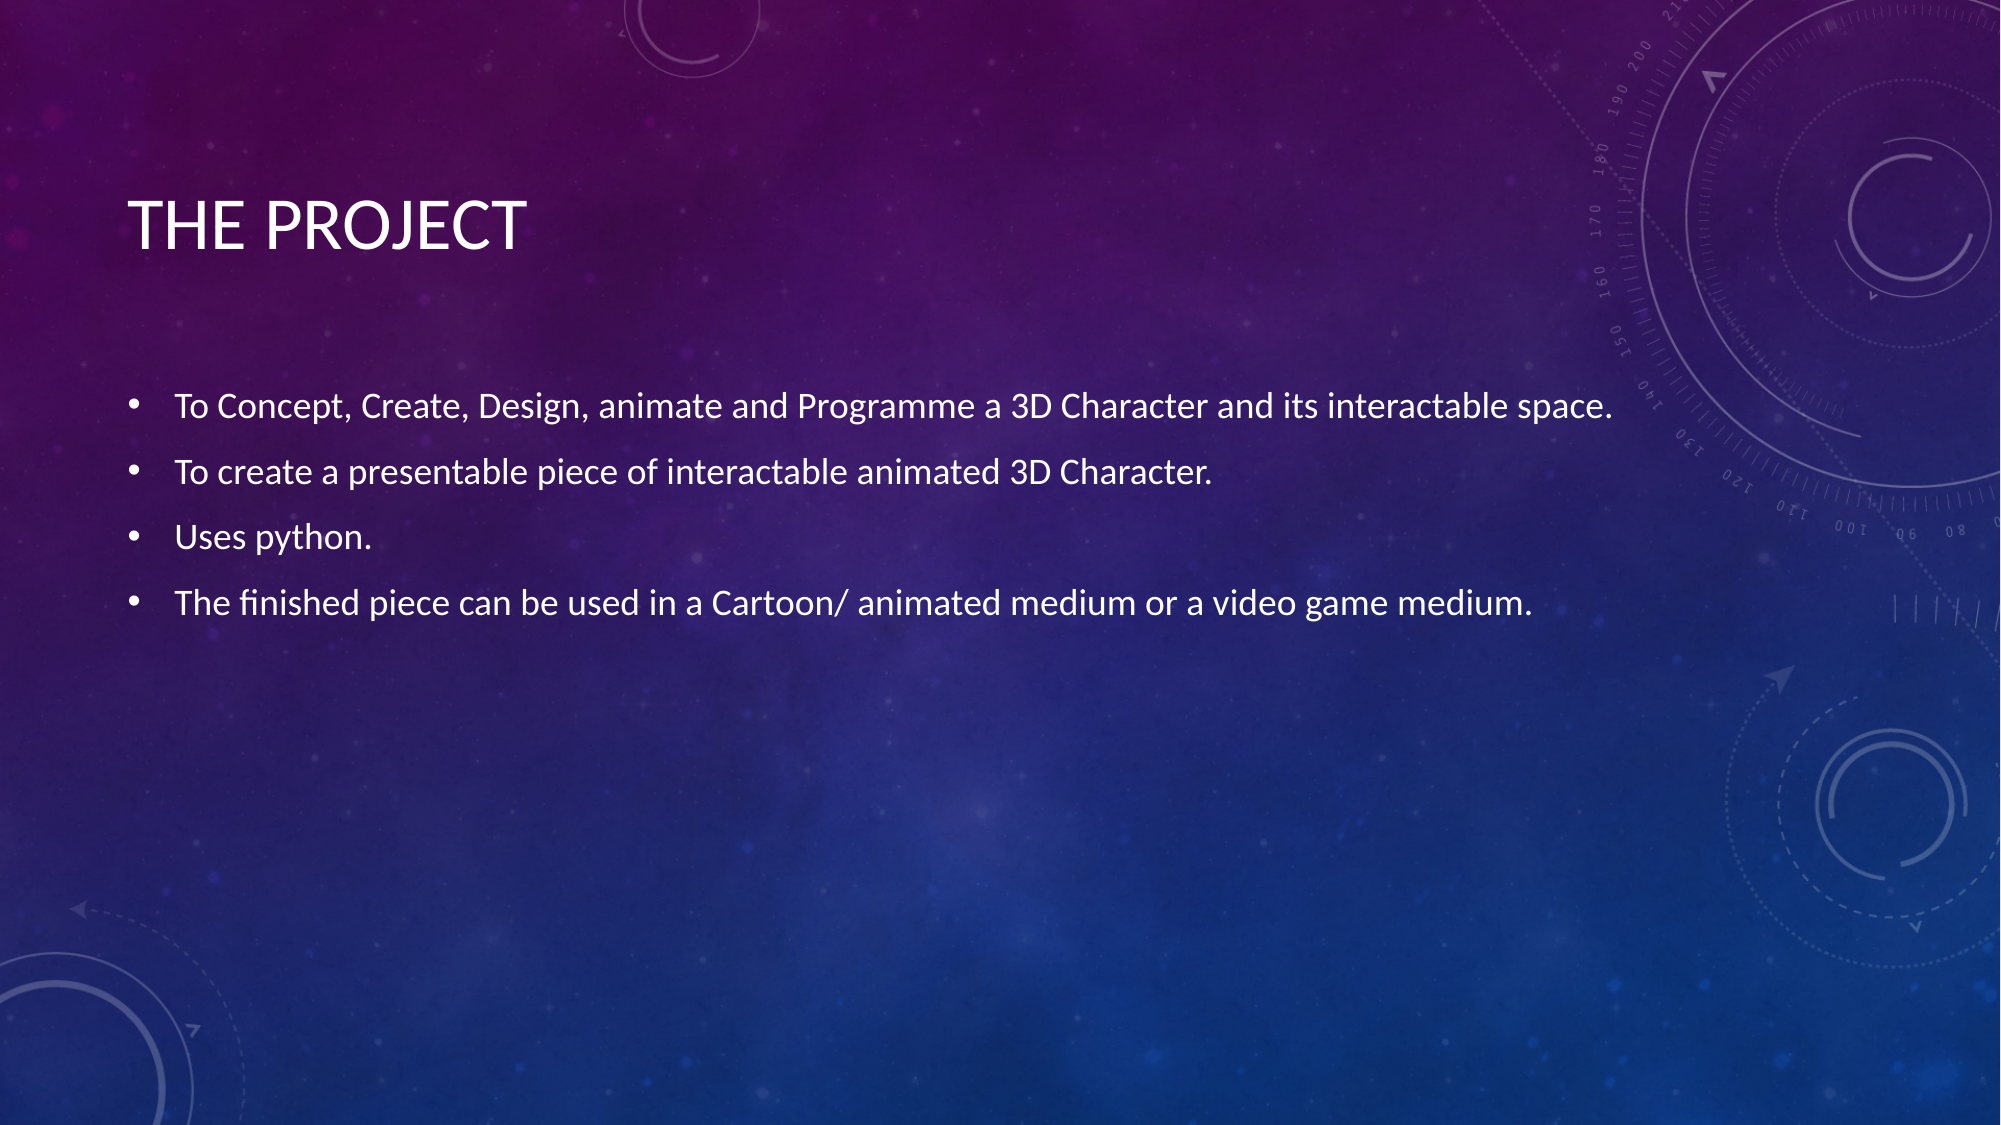

# The Project
To Concept, Create, Design, animate and Programme a 3D Character and its interactable space.
To create a presentable piece of interactable animated 3D Character.
Uses python.
The finished piece can be used in a Cartoon/ animated medium or a video game medium.